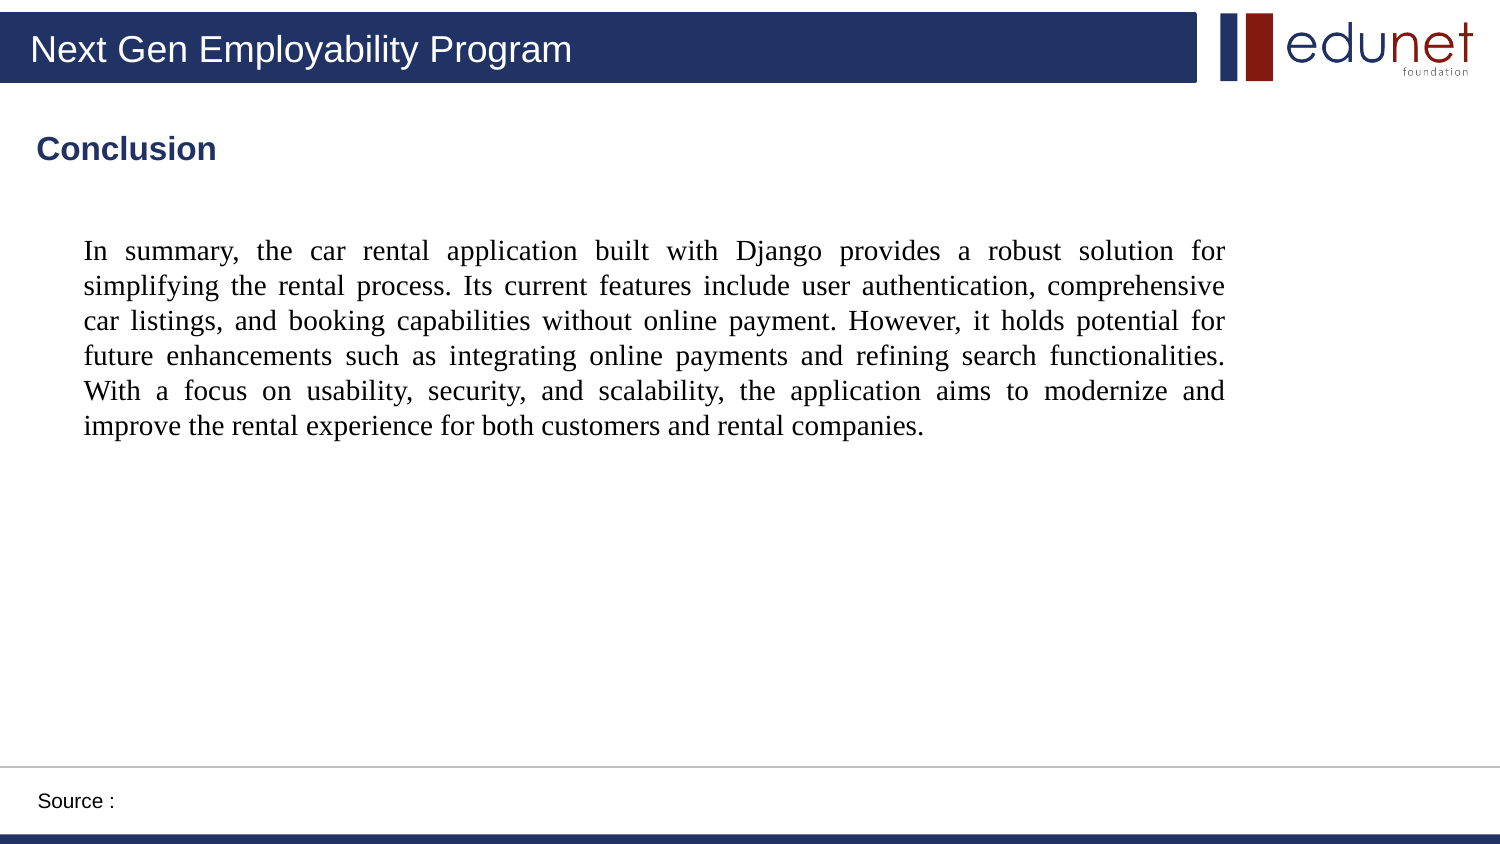

Conclusion
In summary, the car rental application built with Django provides a robust solution for simplifying the rental process. Its current features include user authentication, comprehensive car listings, and booking capabilities without online payment. However, it holds potential for future enhancements such as integrating online payments and refining search functionalities. With a focus on usability, security, and scalability, the application aims to modernize and improve the rental experience for both customers and rental companies.
Source :